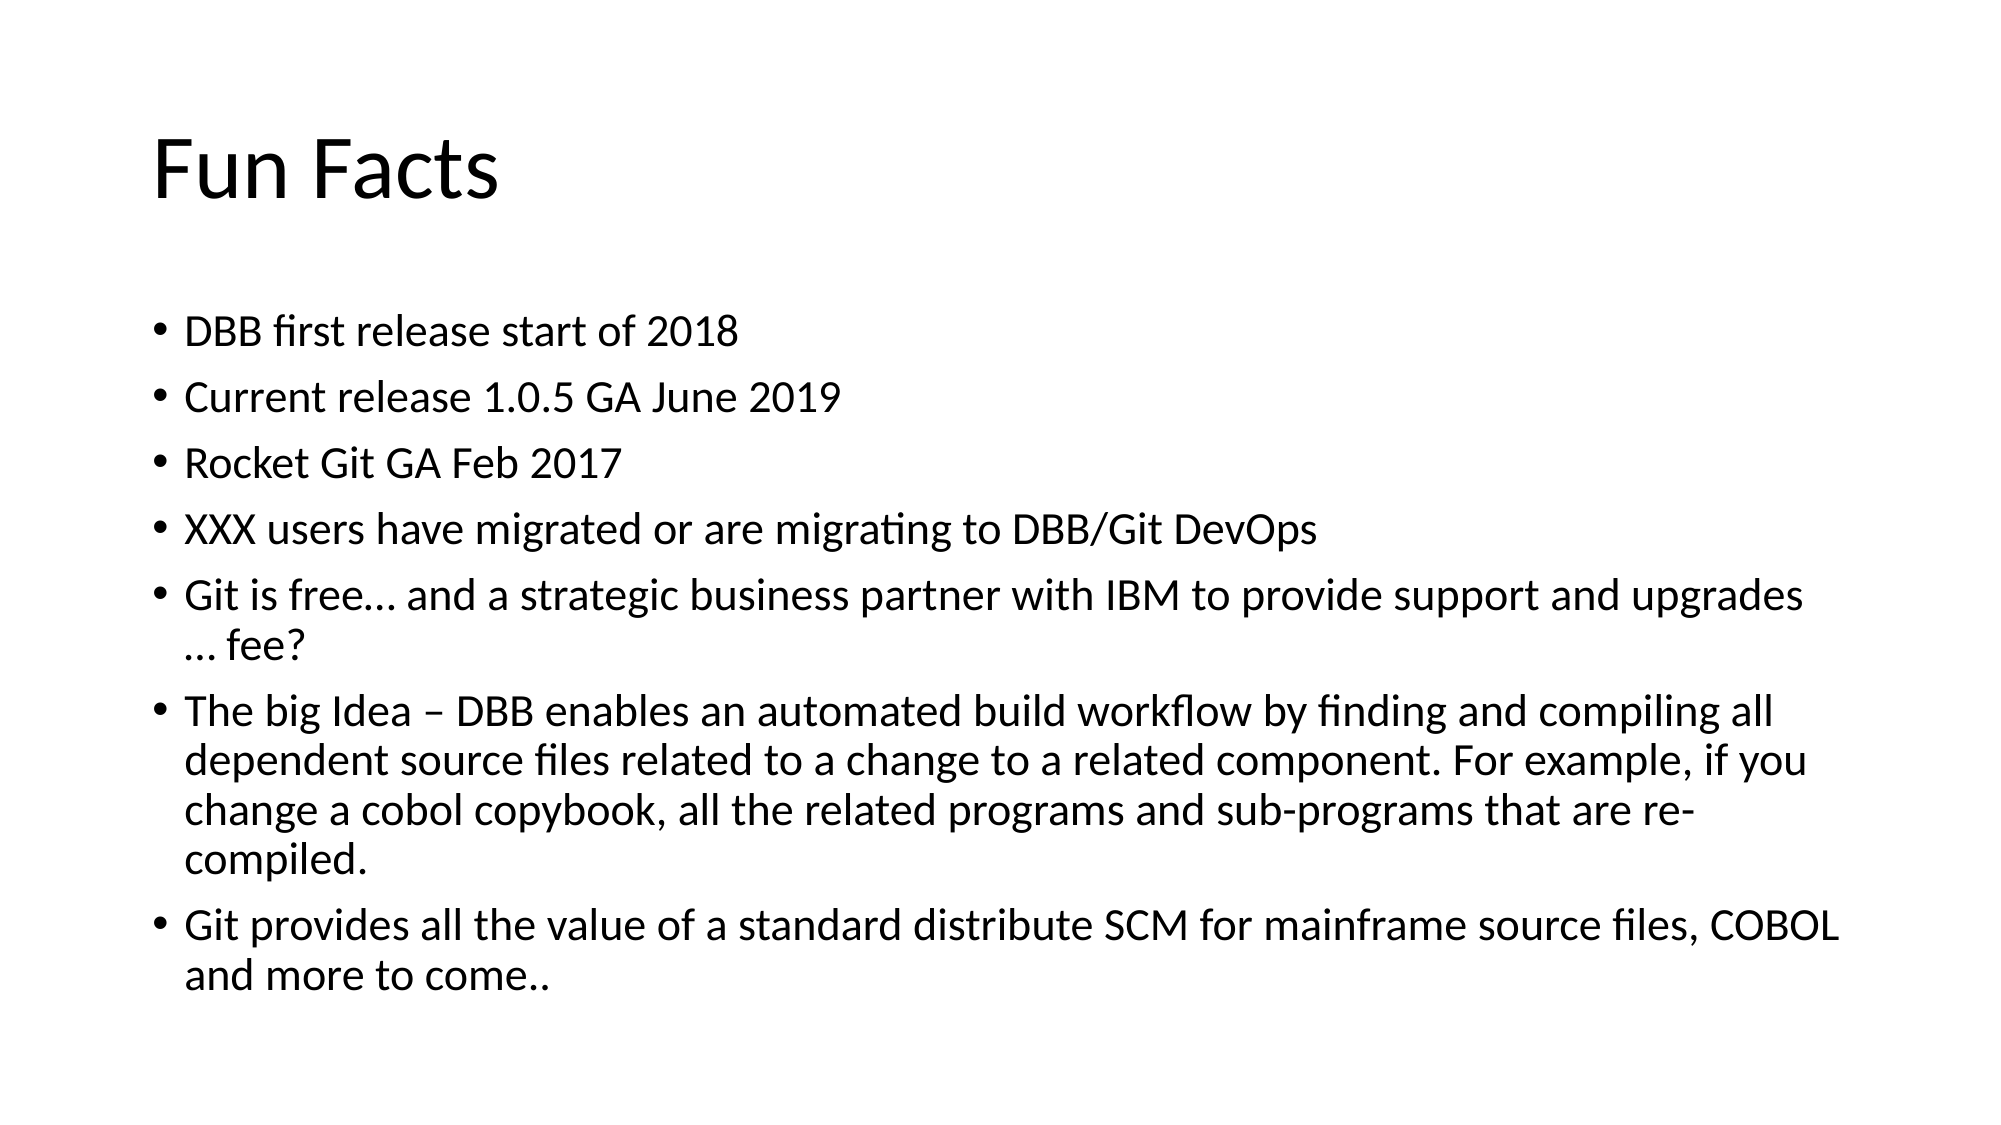

# Fun Facts
DBB first release start of 2018
Current release 1.0.5 GA June 2019
Rocket Git GA Feb 2017
XXX users have migrated or are migrating to DBB/Git DevOps
Git is free… and a strategic business partner with IBM to provide support and upgrades  … fee?
The big Idea – DBB enables an automated build workflow by finding and compiling all dependent source files related to a change to a related component. For example, if you change a cobol copybook, all the related programs and sub-programs that are re-compiled.
Git provides all the value of a standard distribute SCM for mainframe source files, COBOL and more to come..